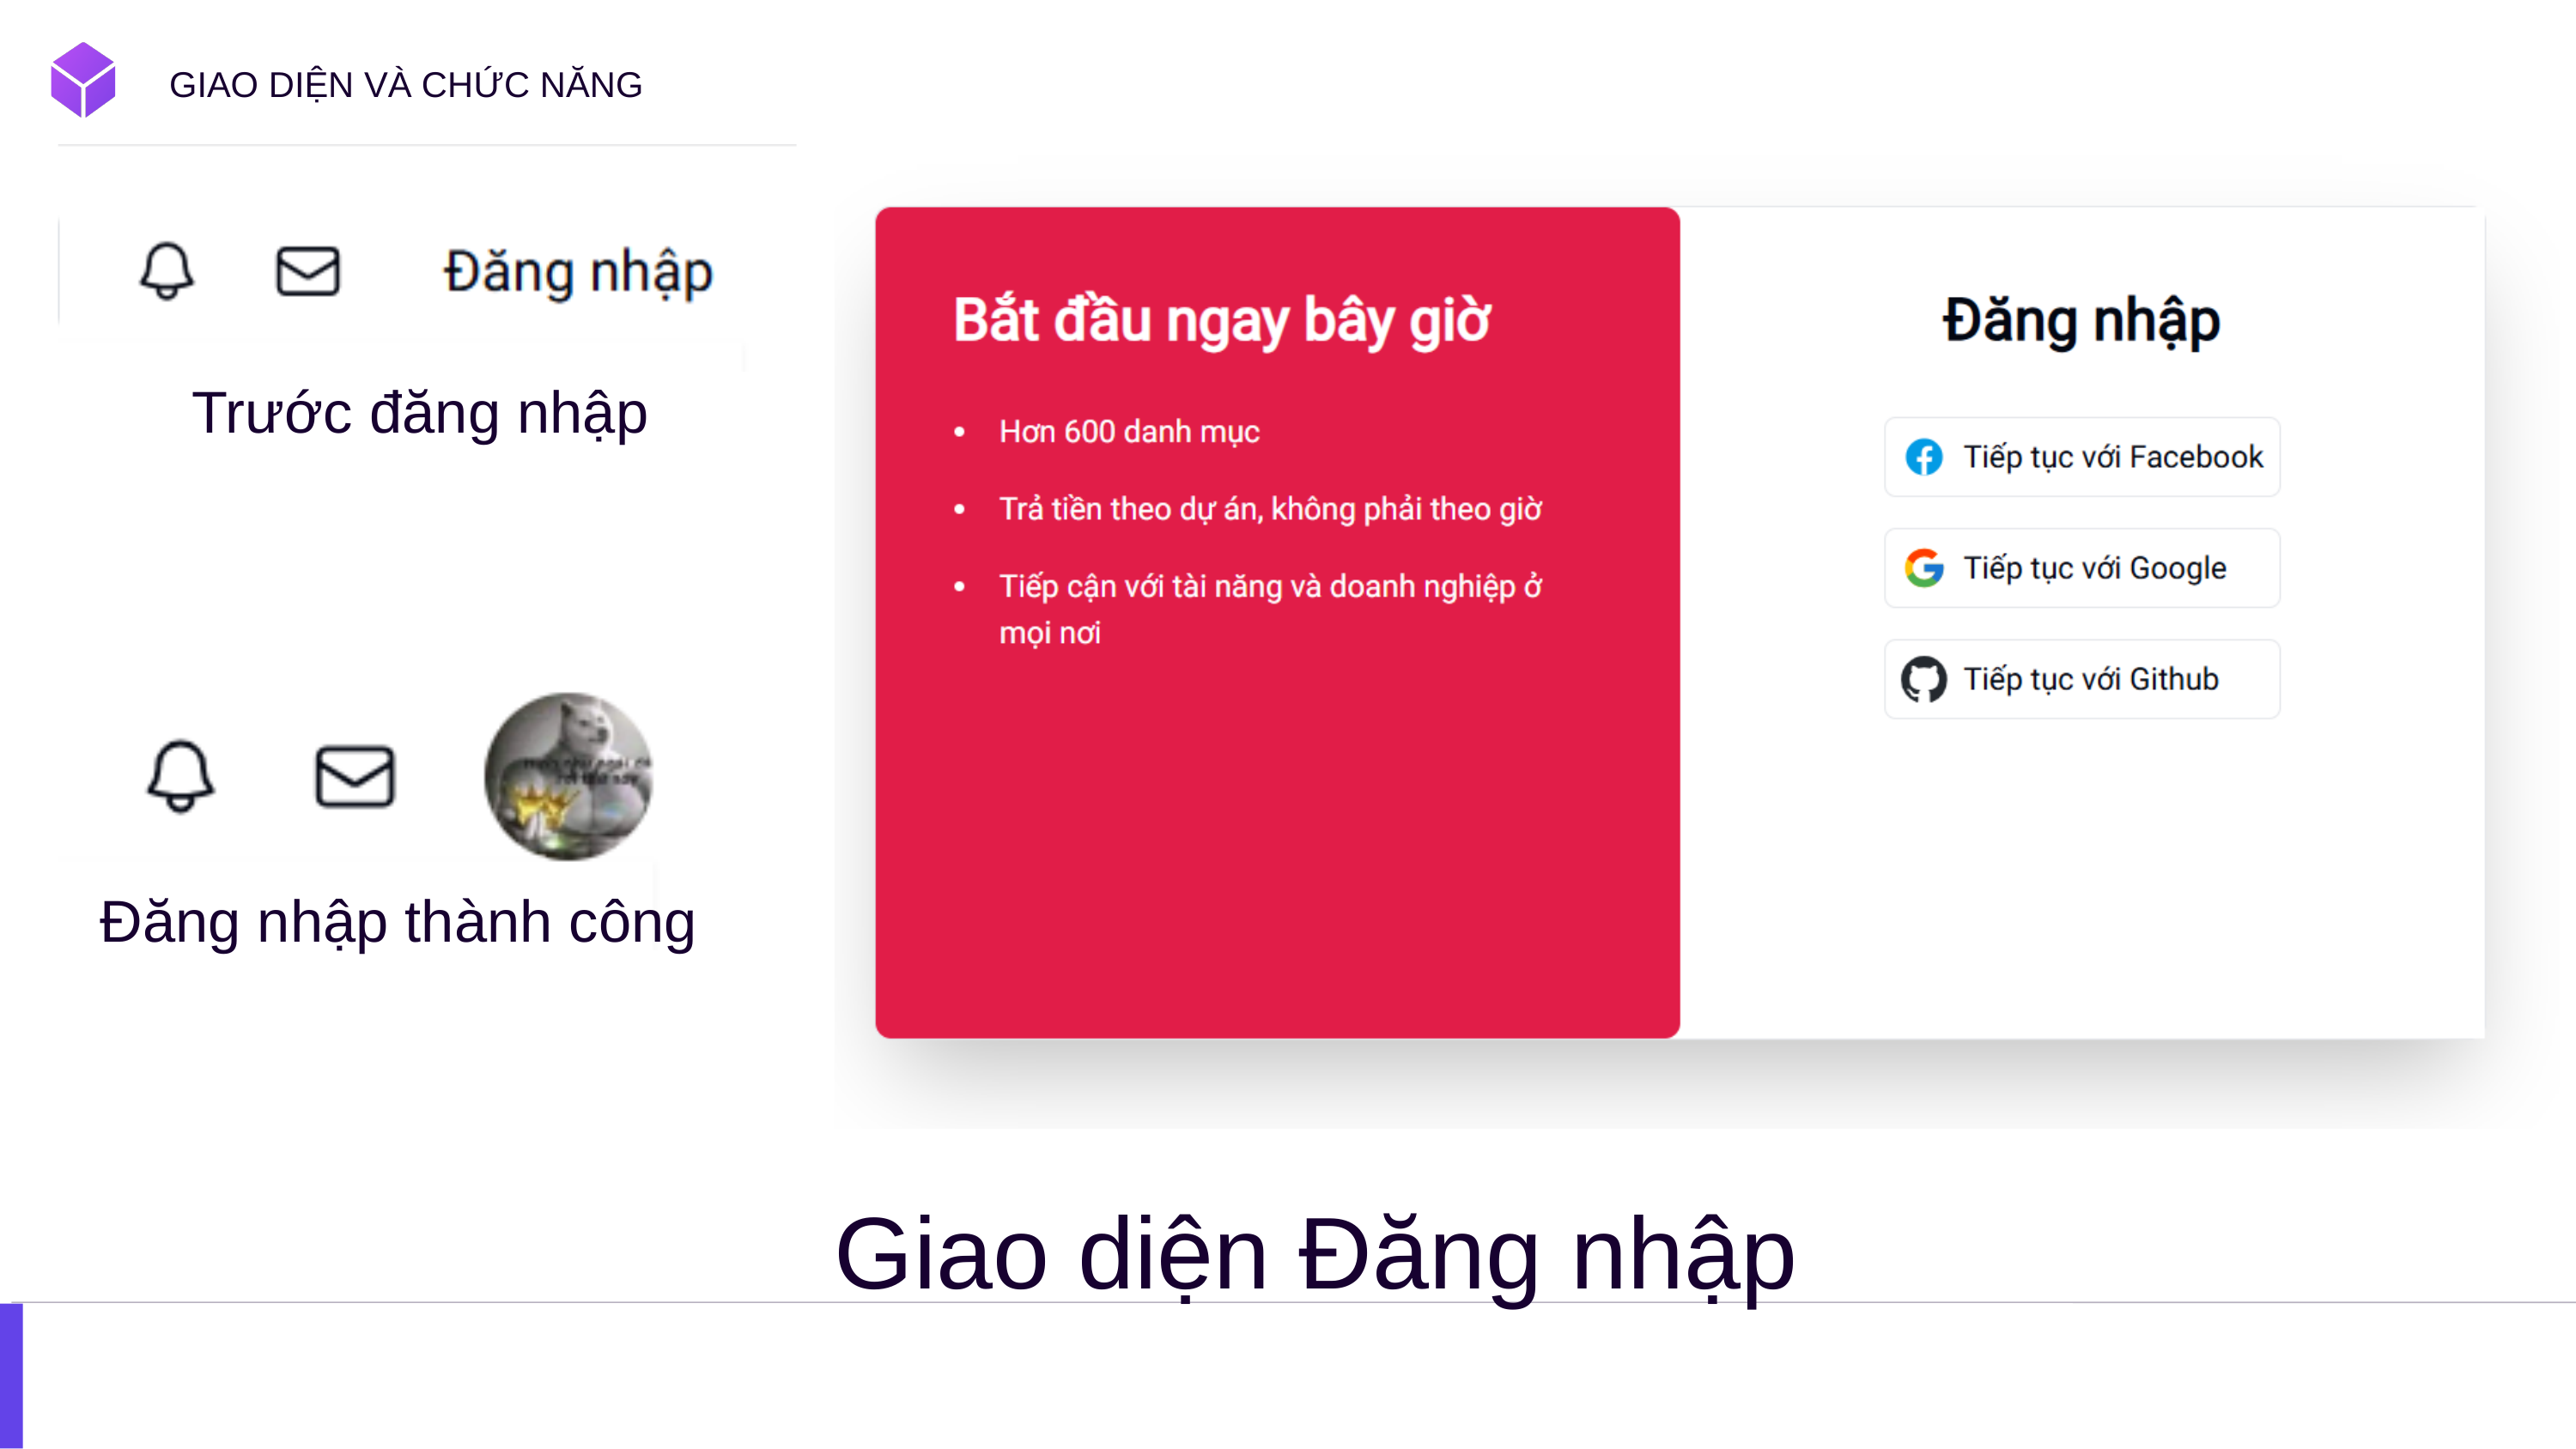

GIAO DIỆN VÀ CHỨC NĂNG

Trước đăng nhập

Đăng nhập thành công
Giao diện Đăng nhập